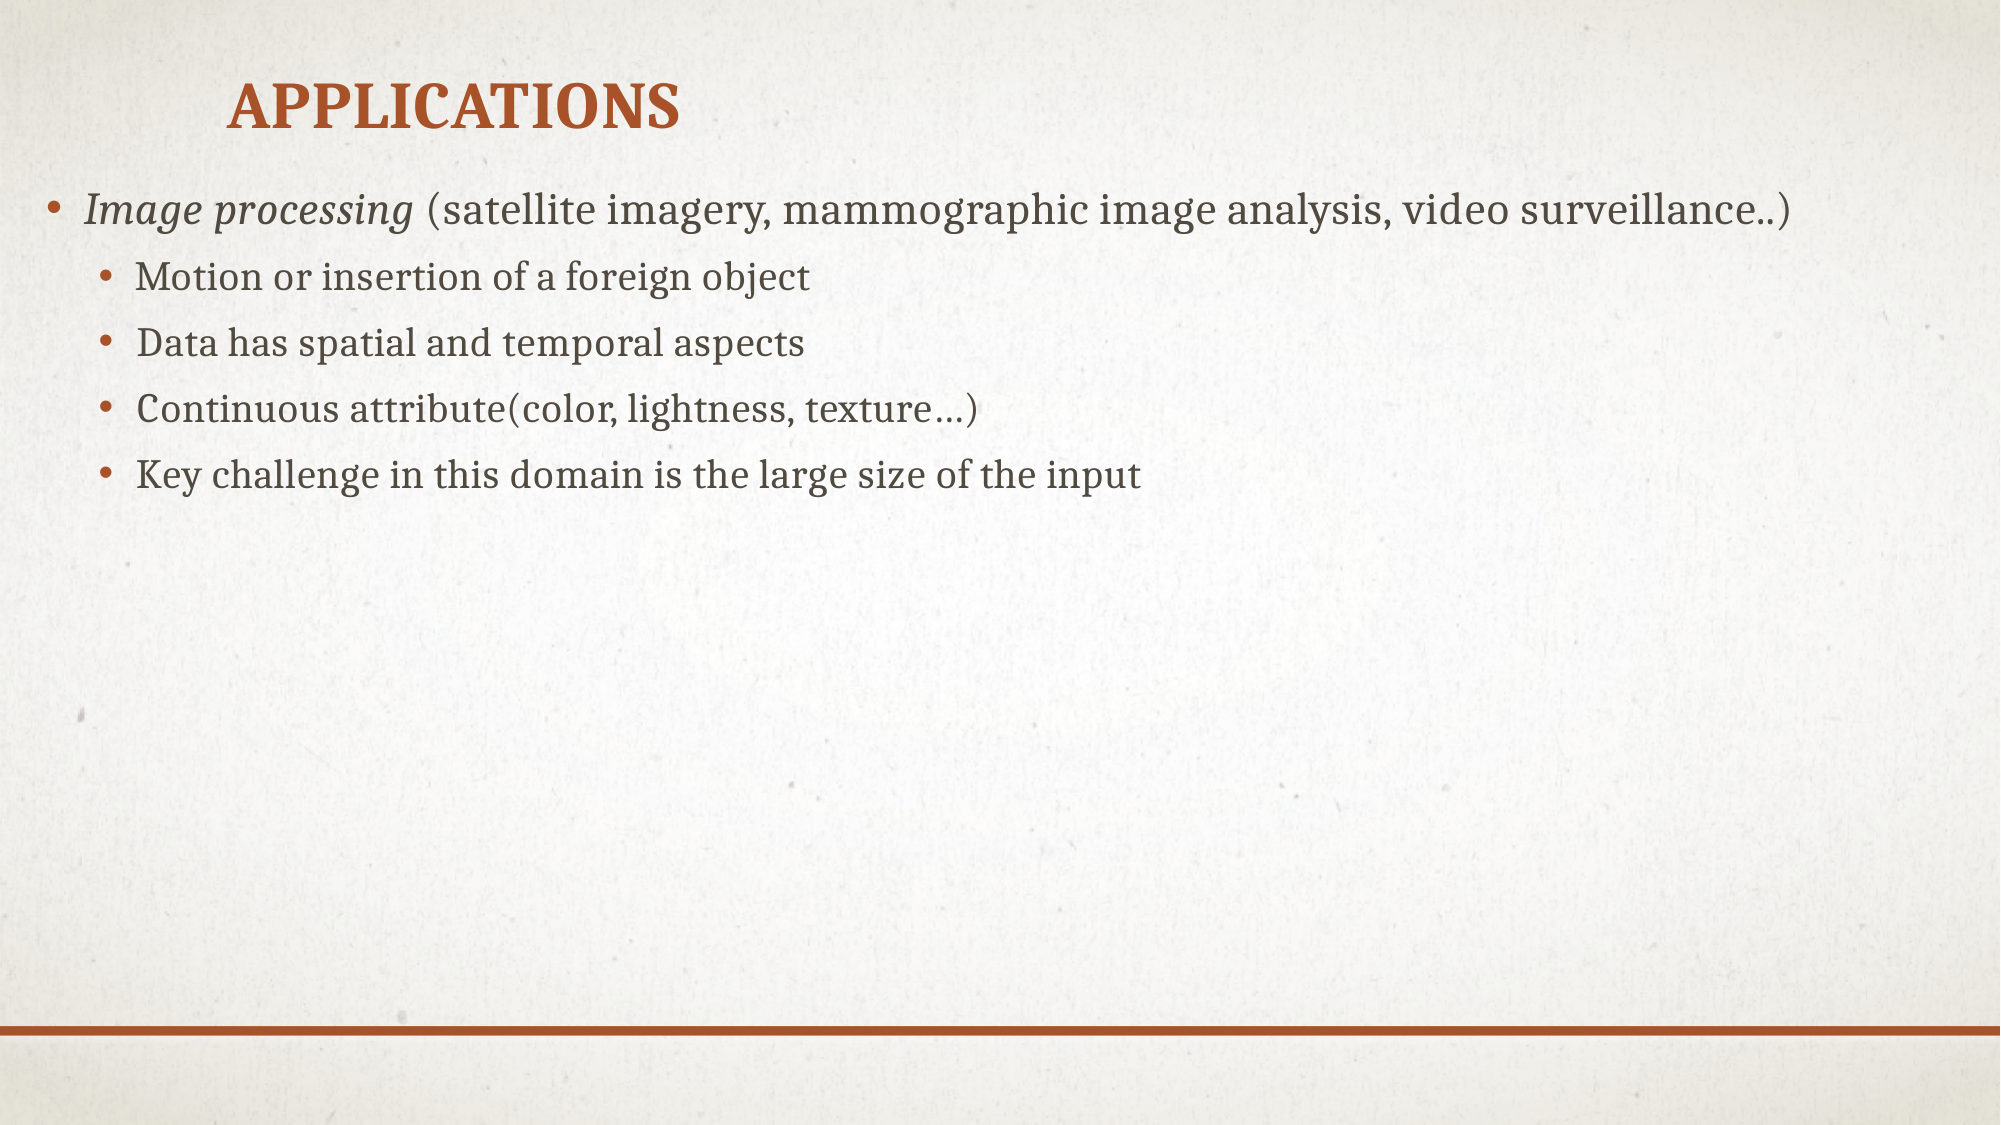

# applications
Image processing (satellite imagery, mammographic image analysis, video surveillance..)
Motion or insertion of a foreign object
Data has spatial and temporal aspects
Continuous attribute(color, lightness, texture…)
Key challenge in this domain is the large size of the input